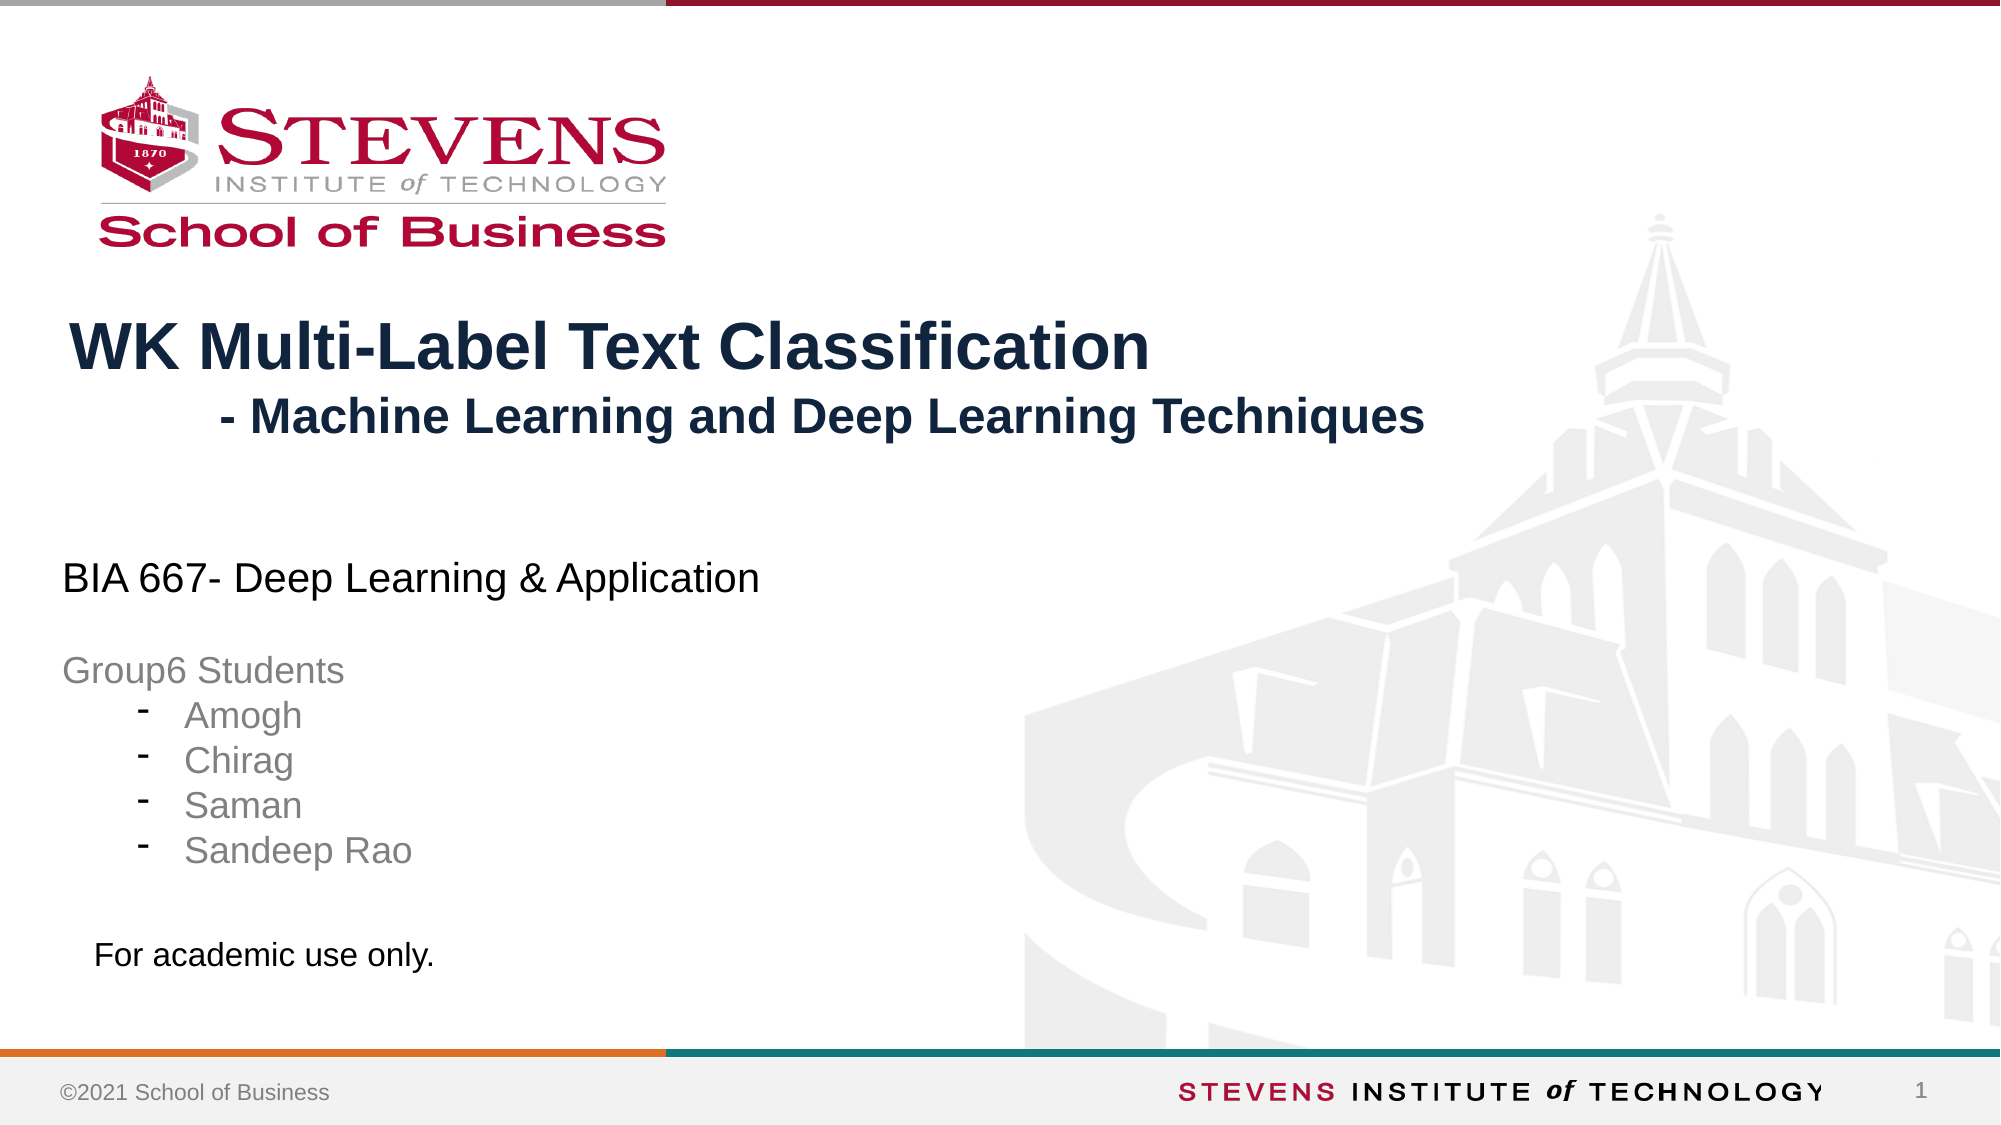

WK Multi-Label Text Classification
	- Machine Learning and Deep Learning Techniques
BIA 667- Deep Learning & Application

Group6 Students
Amogh
Chirag
Saman
Sandeep Rao
1